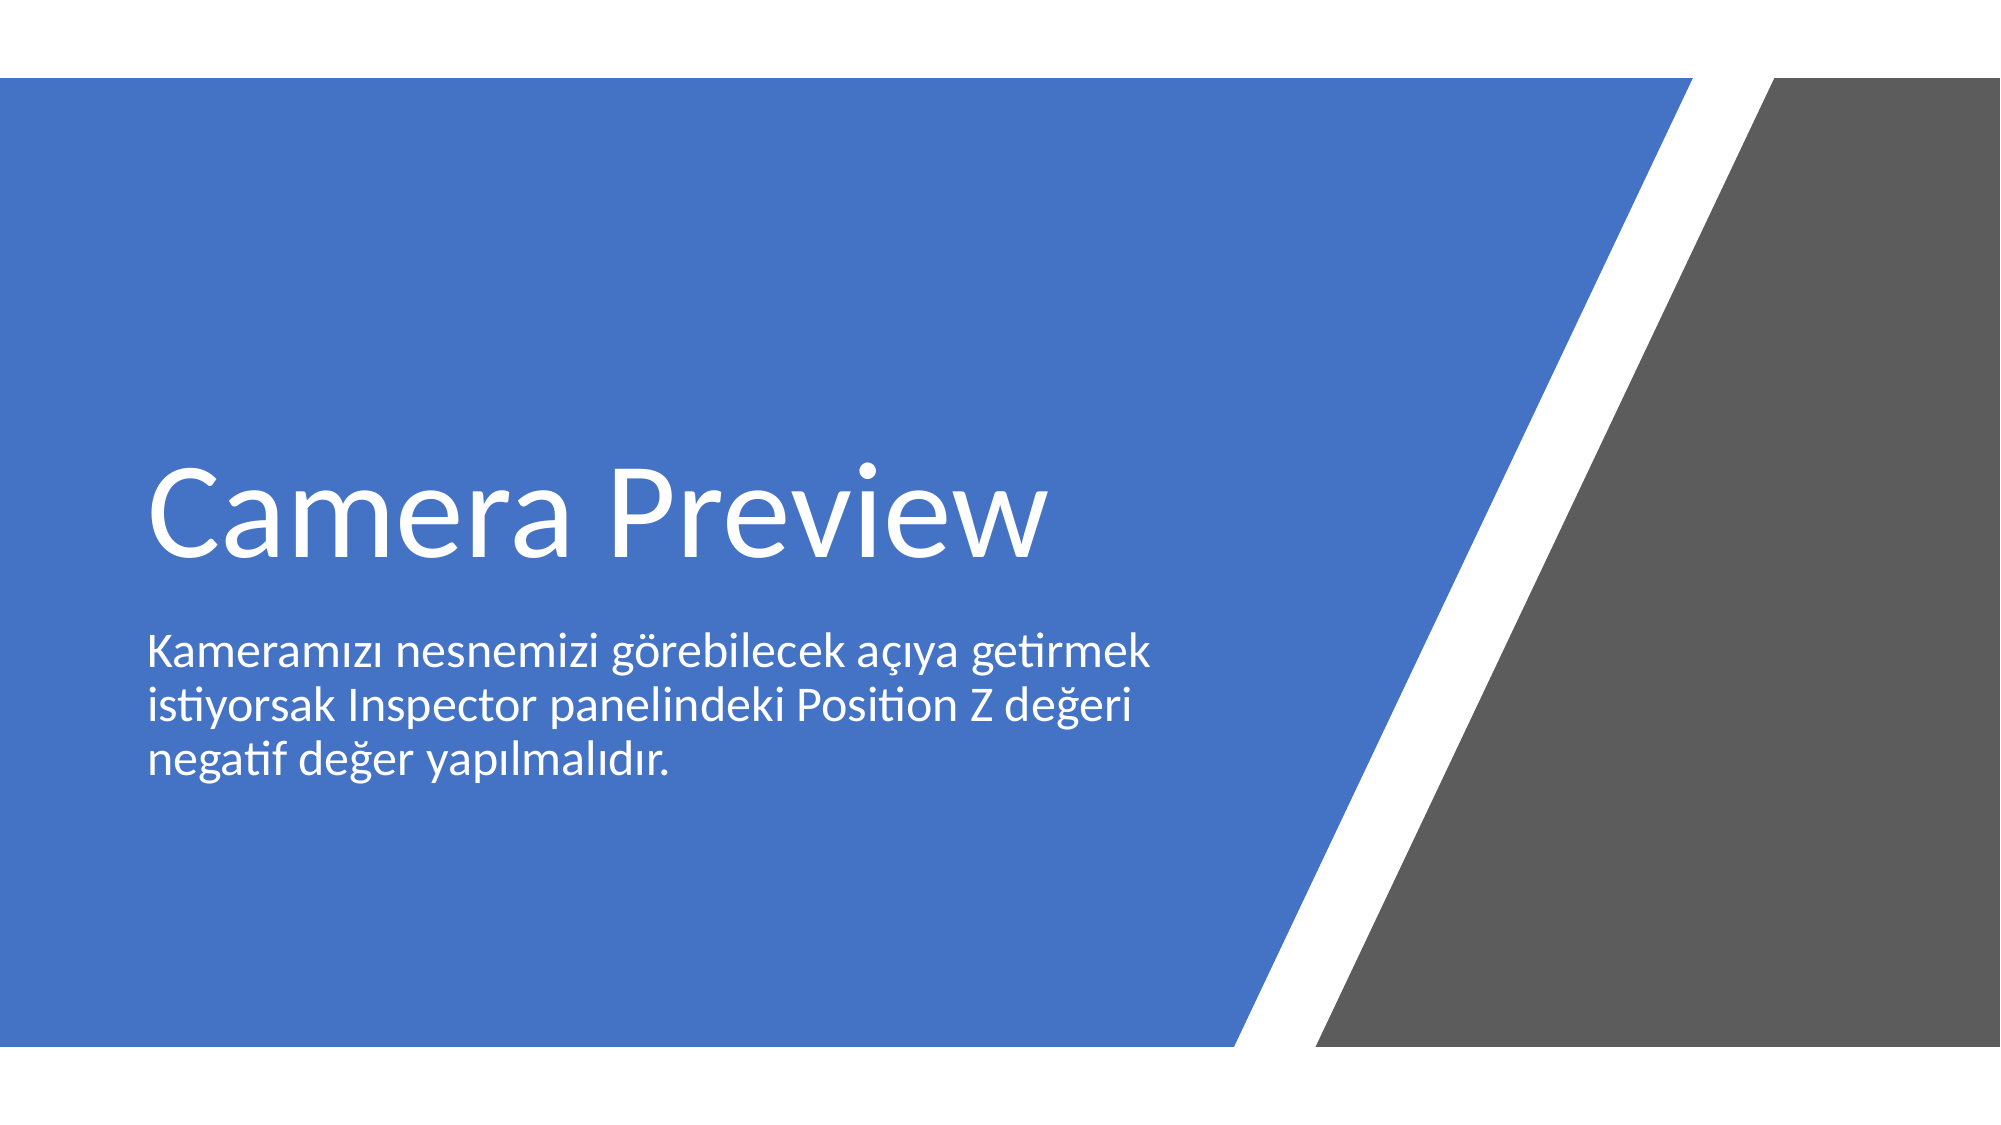

# Camera Preview
Kameramızı nesnemizi görebilecek açıya getirmek istiyorsak Inspector panelindeki Position Z değeri negatif değer yapılmalıdır.